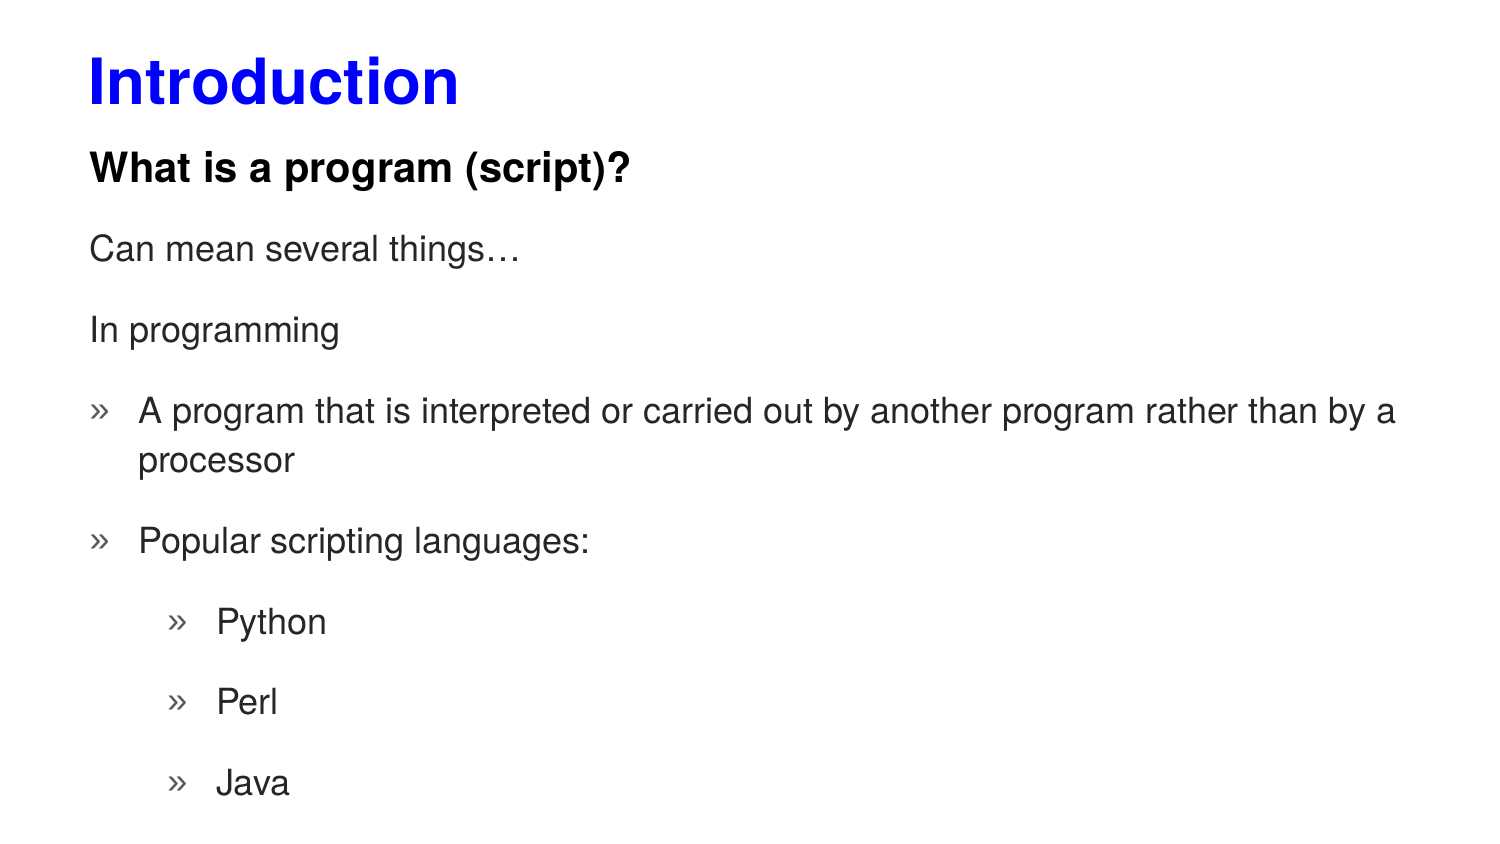

Introduction
What is a program (script)?
Can mean several things…
In programming
A program that is interpreted or carried out by another program rather than by a processor
Popular scripting languages:
Python
Perl
Java